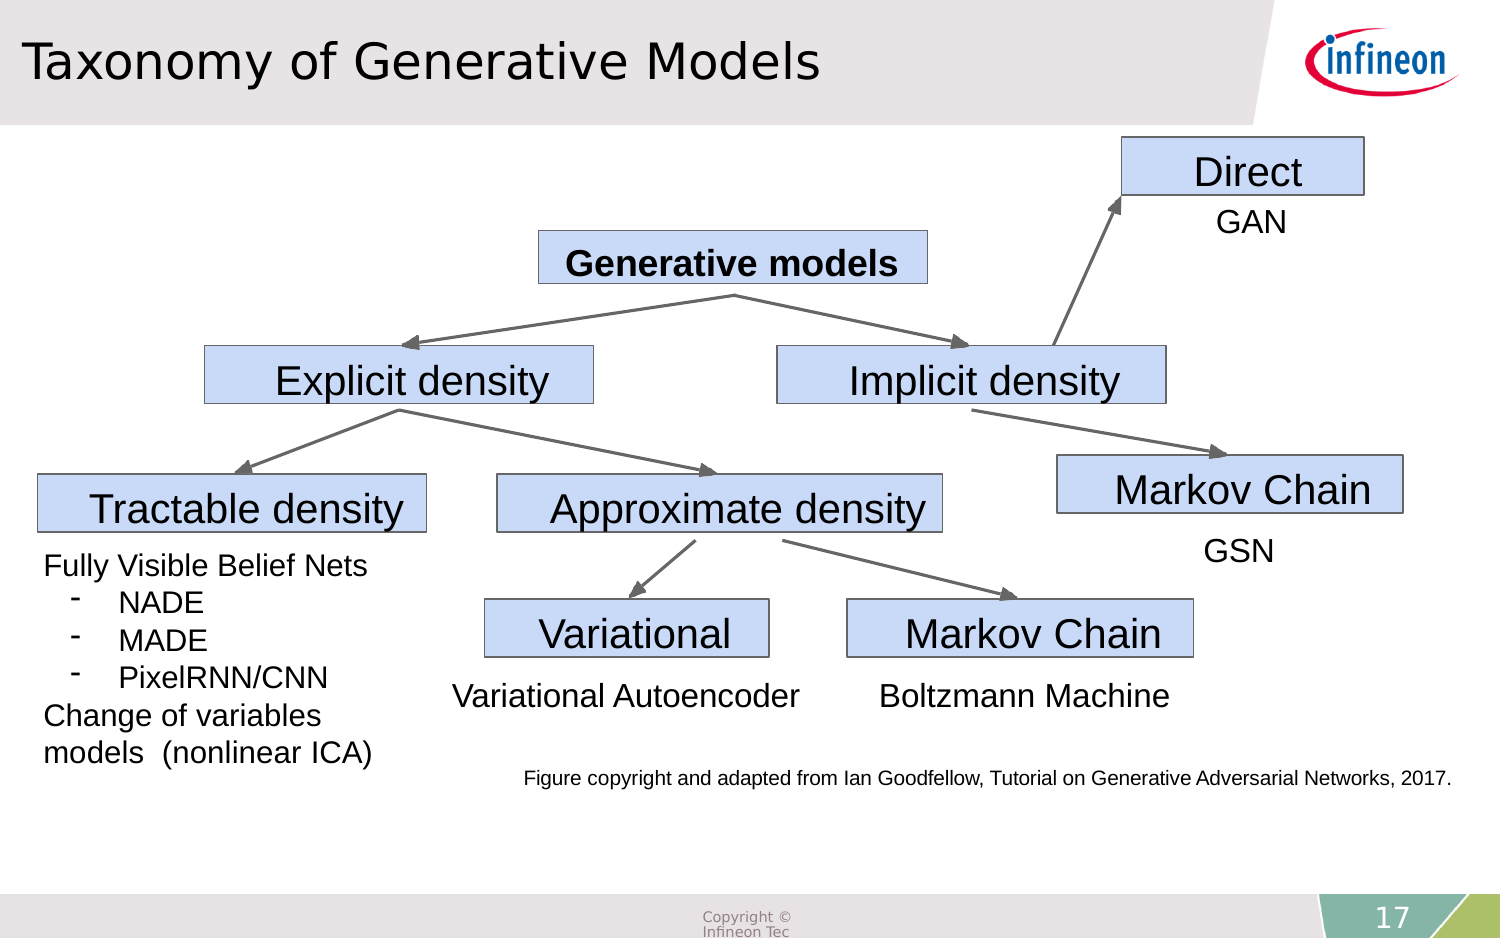

Taxonomy of Generative Models
Direct

GAN

Generative models

Explicit density
Implicit density

Markov Chain

Tractable density
Approximate density
GSN

Fully Visible Belief Nets
NADE
MADE
PixelRNN/CNN

Variational
Markov Chain
Variational Autoencoder	Boltzmann Machine

Figure copyright and adapted from Ian Goodfellow, Tutorial on Generative Adversarial Networks, 2017.
Change of variables models  (nonlinear ICA)
Lecture 13 -
Copyright © Infineon Technologies AG 2018. All rights reserved.
17